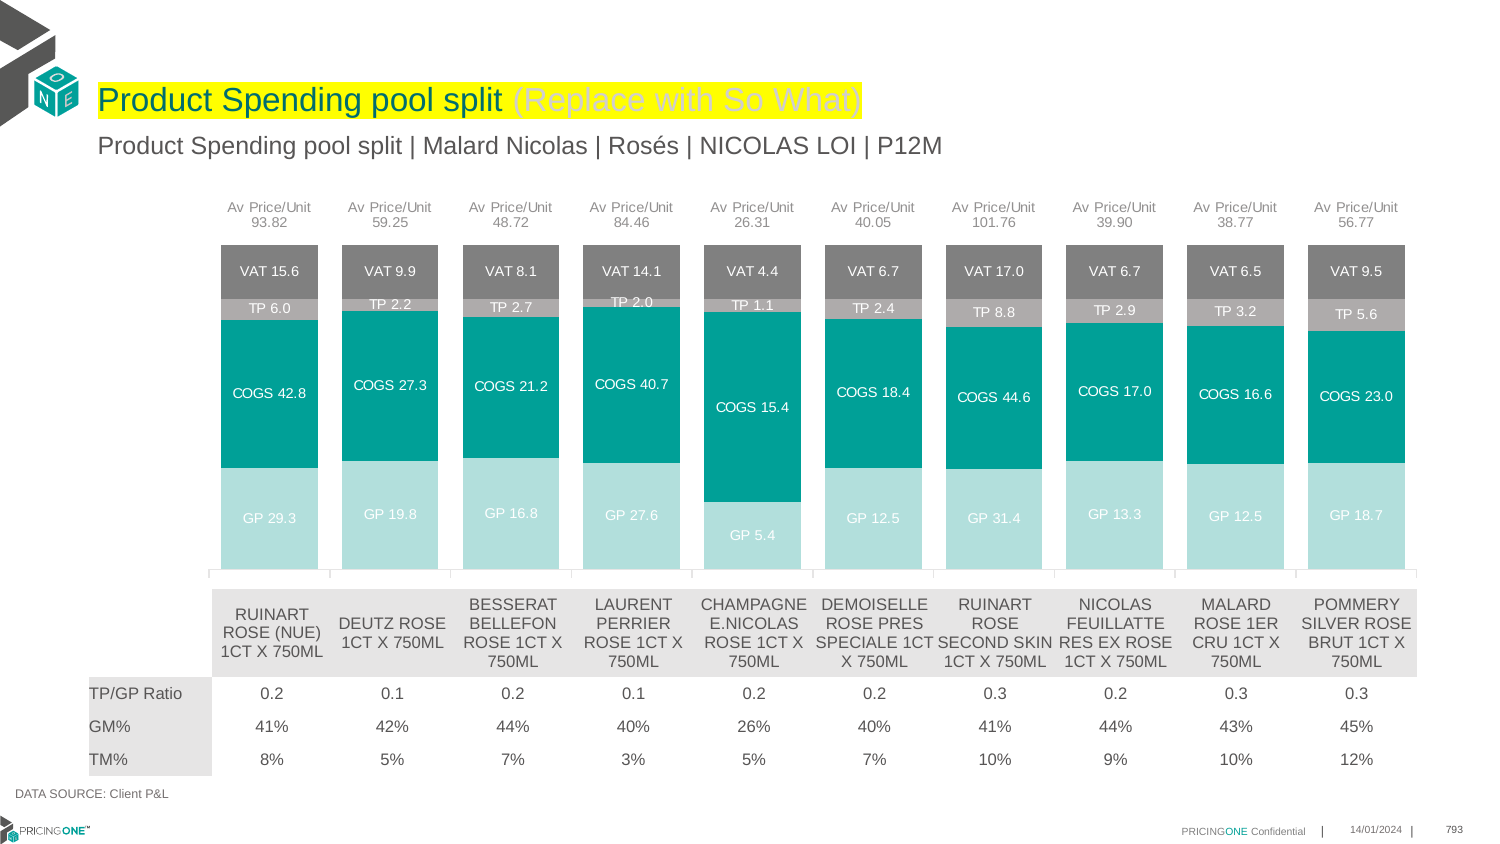

# Product Spending pool split (Replace with So What)
Product Spending pool split | Malard Nicolas | Rosés | NICOLAS LOI | P12M

### Chart

| Category | GP | COGS | TP | VAT |
|---|---|---|---|---|
| Av Price/Unit 93.82 | 29.3451125 | 42.809025000000005 | 6.03038630952382 | 15.63690476190475 |
| Av Price/Unit 59.25 | 19.811858227848106 | 27.337308860759492 | 2.2284700421940826 | 9.87552742616034 |
| Av Price/Unit 48.72 | 16.75978969072165 | 21.16212680412371 | 2.6794580756013815 | 8.120274914089345 |
| Av Price/Unit 84.46 | 27.639848571428573 | 40.72169714285714 | 2.019438095238087 | 14.076190476190472 |
| Av Price/Unit 26.31 | 5.41719010989011 | 15.416109890109892 | 1.0897769230769185 | 4.384615384615385 |
| Av Price/Unit 40.05 | 12.5077 | 18.44622068965517 | 2.4225160919540265 | 6.675287356321837 |
| Av Price/Unit 101.76 | 31.37038571428571 | 44.59632857142858 | 8.834944444444432 | 16.960317460317476 |
| Av Price/Unit 39.90 | 13.306084615384616 | 17.015092307692306 | 2.9320282051282085 | 6.650641025641024 |
| Av Price/Unit 38.77 | 12.545899999999998 | 16.566481132075474 | 3.1989396226415145 | 6.462264150943392 |
| Av Price/Unit 56.77 | 18.675248571428572 | 23.007459999999995 | 5.626815238095247 | 9.461904761904757 |
|  | RUINART ROSE (NUE) 1CT X 750ML | DEUTZ ROSE 1CT X 750ML | BESSERAT BELLEFON ROSE 1CT X 750ML | LAURENT PERRIER ROSE 1CT X 750ML | CHAMPAGNE E.NICOLAS ROSE 1CT X 750ML | DEMOISELLE ROSE PRES SPECIALE 1CT X 750ML | RUINART ROSE SECOND SKIN 1CT X 750ML | NICOLAS FEUILLATTE RES EX ROSE 1CT X 750ML | MALARD ROSE 1ER CRU 1CT X 750ML | POMMERY SILVER ROSE BRUT 1CT X 750ML |
| --- | --- | --- | --- | --- | --- | --- | --- | --- | --- | --- |
| TP/GP Ratio | 0.2 | 0.1 | 0.2 | 0.1 | 0.2 | 0.2 | 0.3 | 0.2 | 0.3 | 0.3 |
| GM% | 41% | 42% | 44% | 40% | 26% | 40% | 41% | 44% | 43% | 45% |
| TM% | 8% | 5% | 7% | 3% | 5% | 7% | 10% | 9% | 10% | 12% |
DATA SOURCE: Client P&L

14/01/2024
793